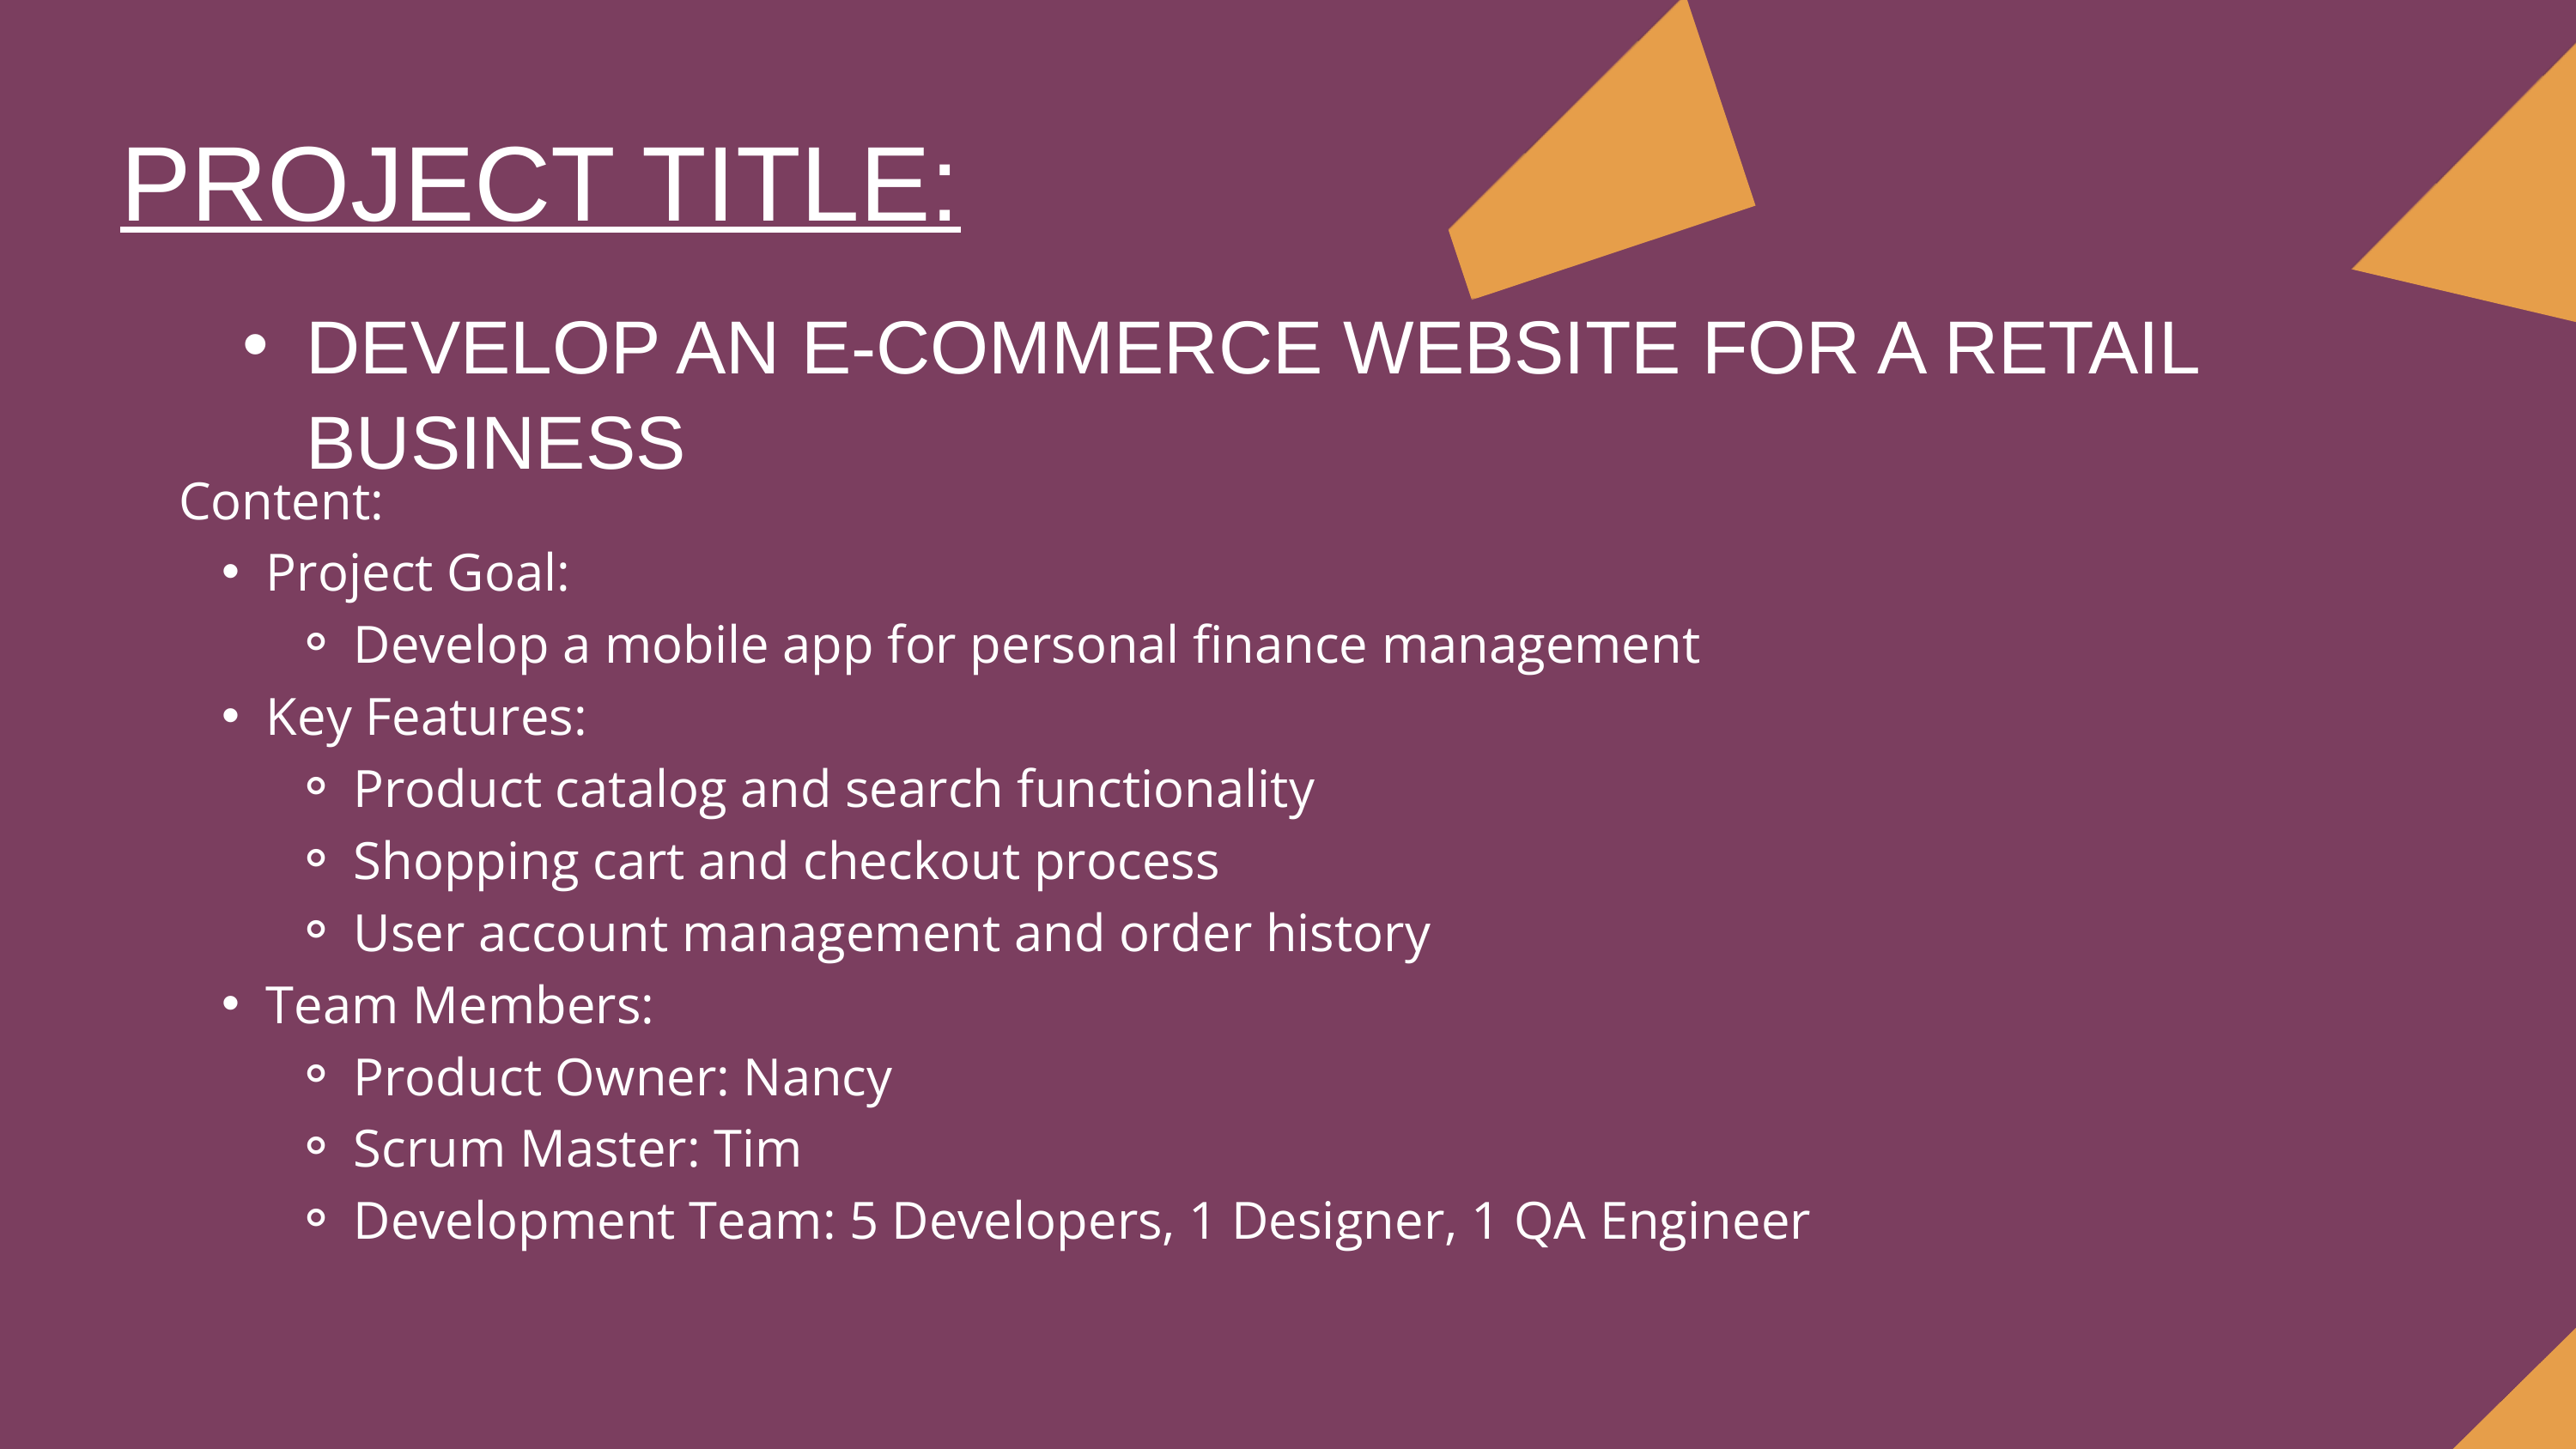

PROJECT TITLE:
DEVELOP AN E-COMMERCE WEBSITE FOR A RETAIL BUSINESS
Content:
Project Goal:
Develop a mobile app for personal finance management
Key Features:
Product catalog and search functionality
Shopping cart and checkout process
User account management and order history
Team Members:
Product Owner: Nancy
Scrum Master: Tim
Development Team: 5 Developers, 1 Designer, 1 QA Engineer